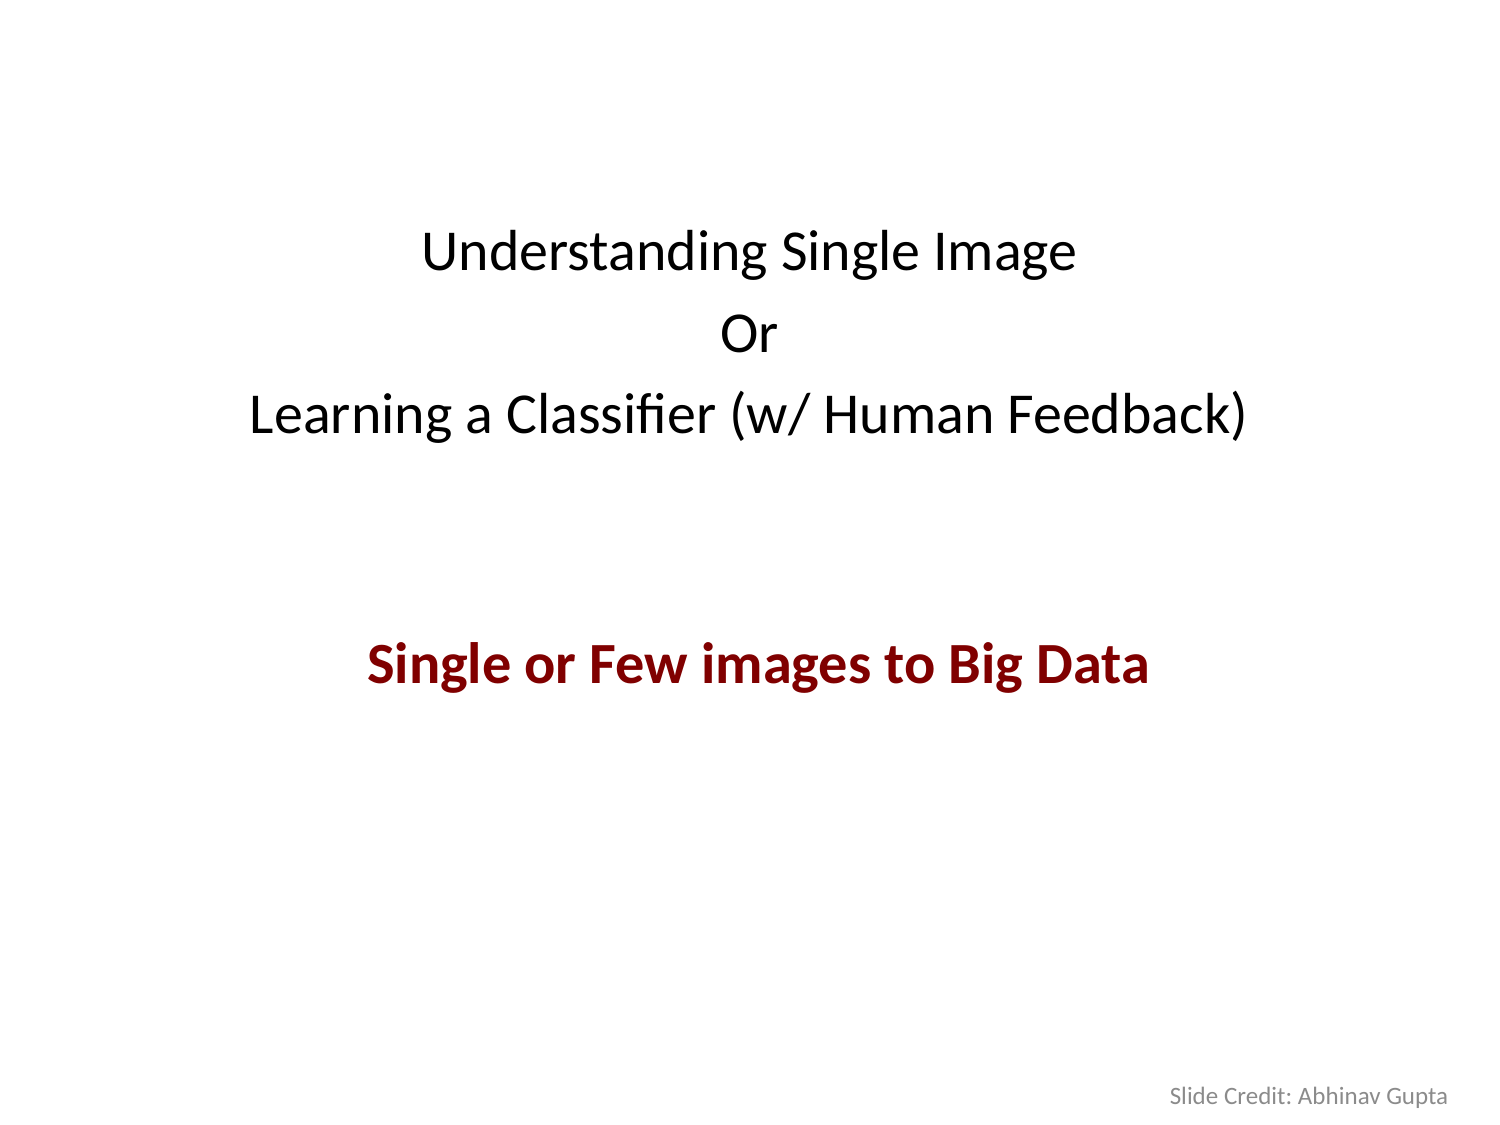

Understanding Single Image
Or
Learning a Classifier (w/ Human Feedback)
Single or Few images to Big Data
Slide Credit: Abhinav Gupta